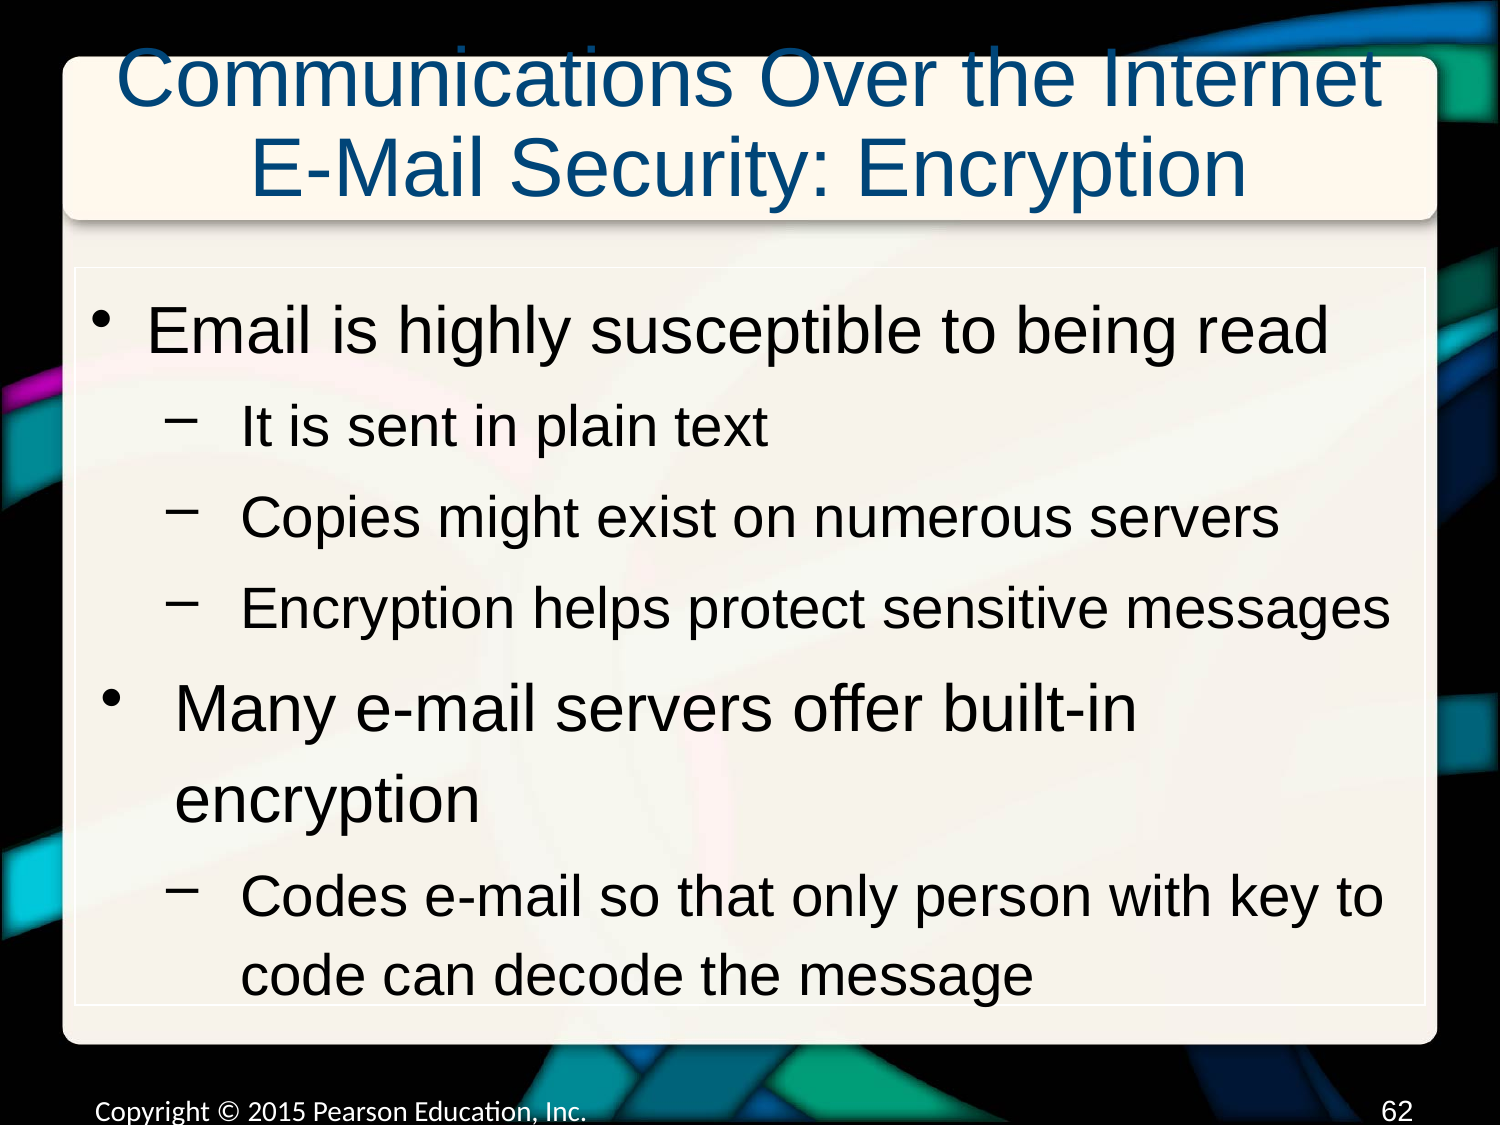

# Communications Over the Internet E-Mail Security: Encryption
Email is highly susceptible to being read
It is sent in plain text
Copies might exist on numerous servers
Encryption helps protect sensitive messages
Many e-mail servers offer built-in encryption
Codes e-mail so that only person with key to code can decode the message
Copyright © 2015 Pearson Education, Inc.
62